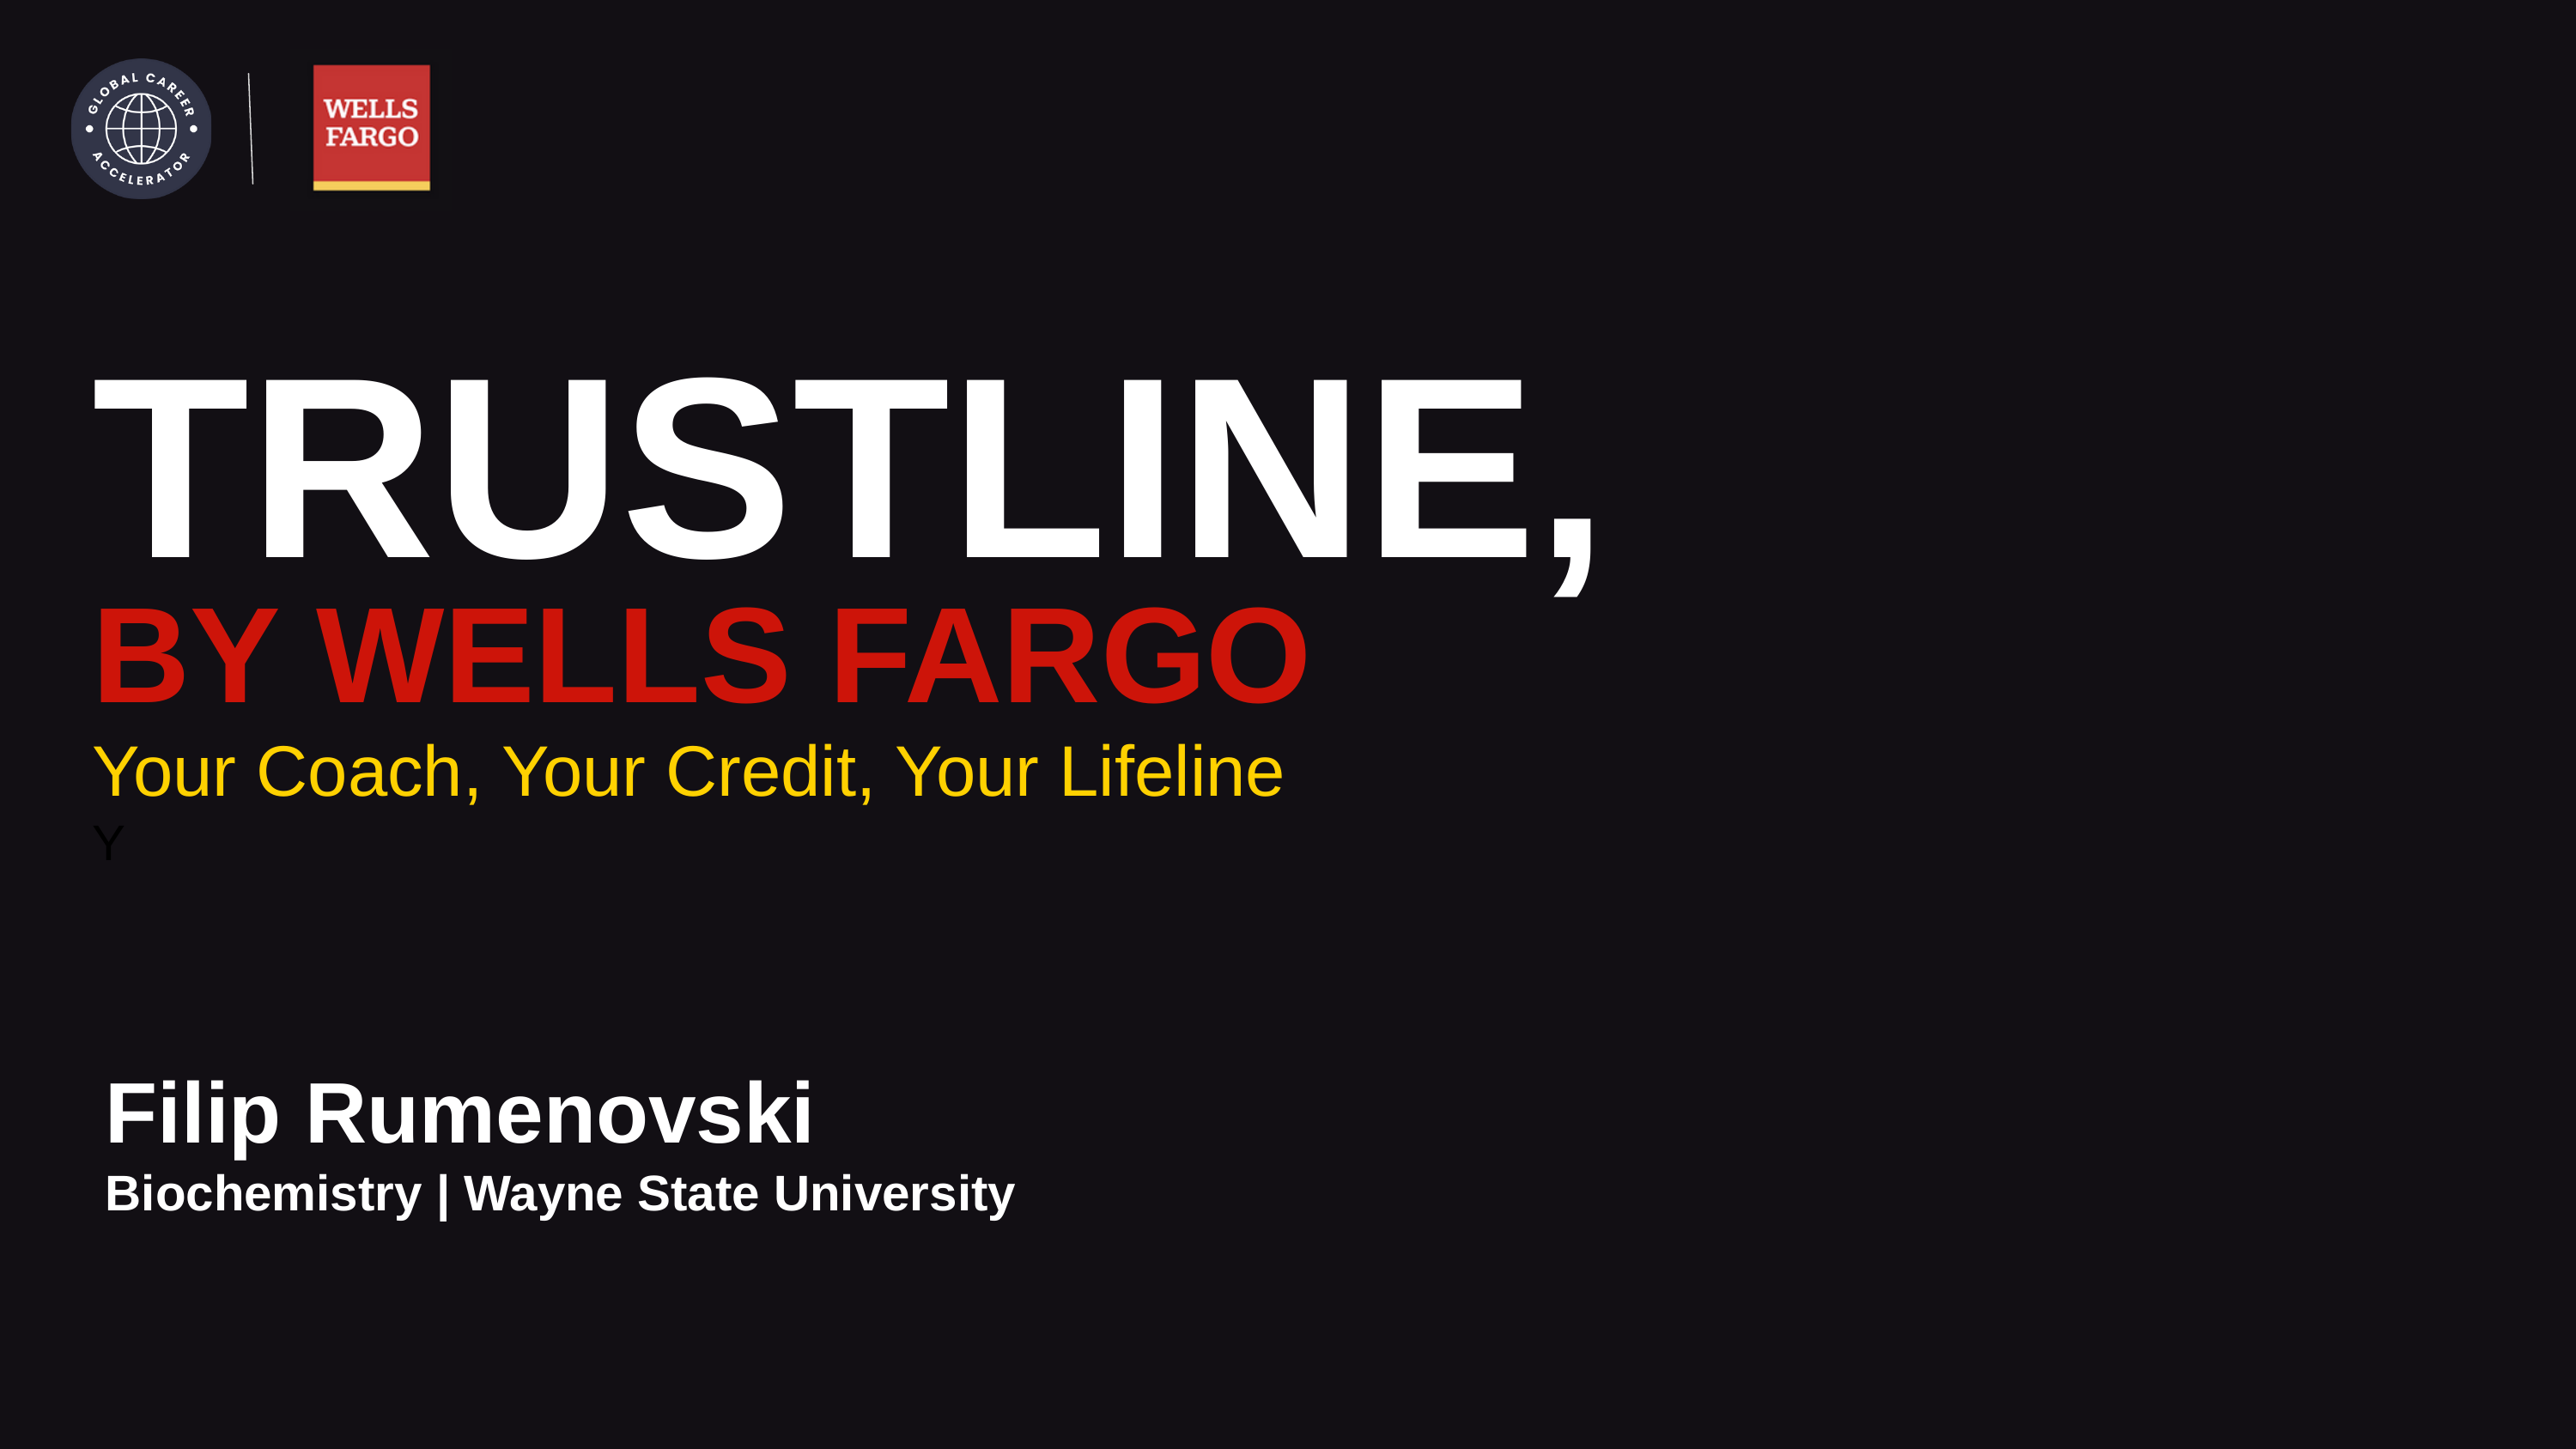

TRUSTLINE,
BY WELLS FARGO
Your Coach, Your Credit, Your Lifeline
Y
Filip Rumenovski
Biochemistry | Wayne State University